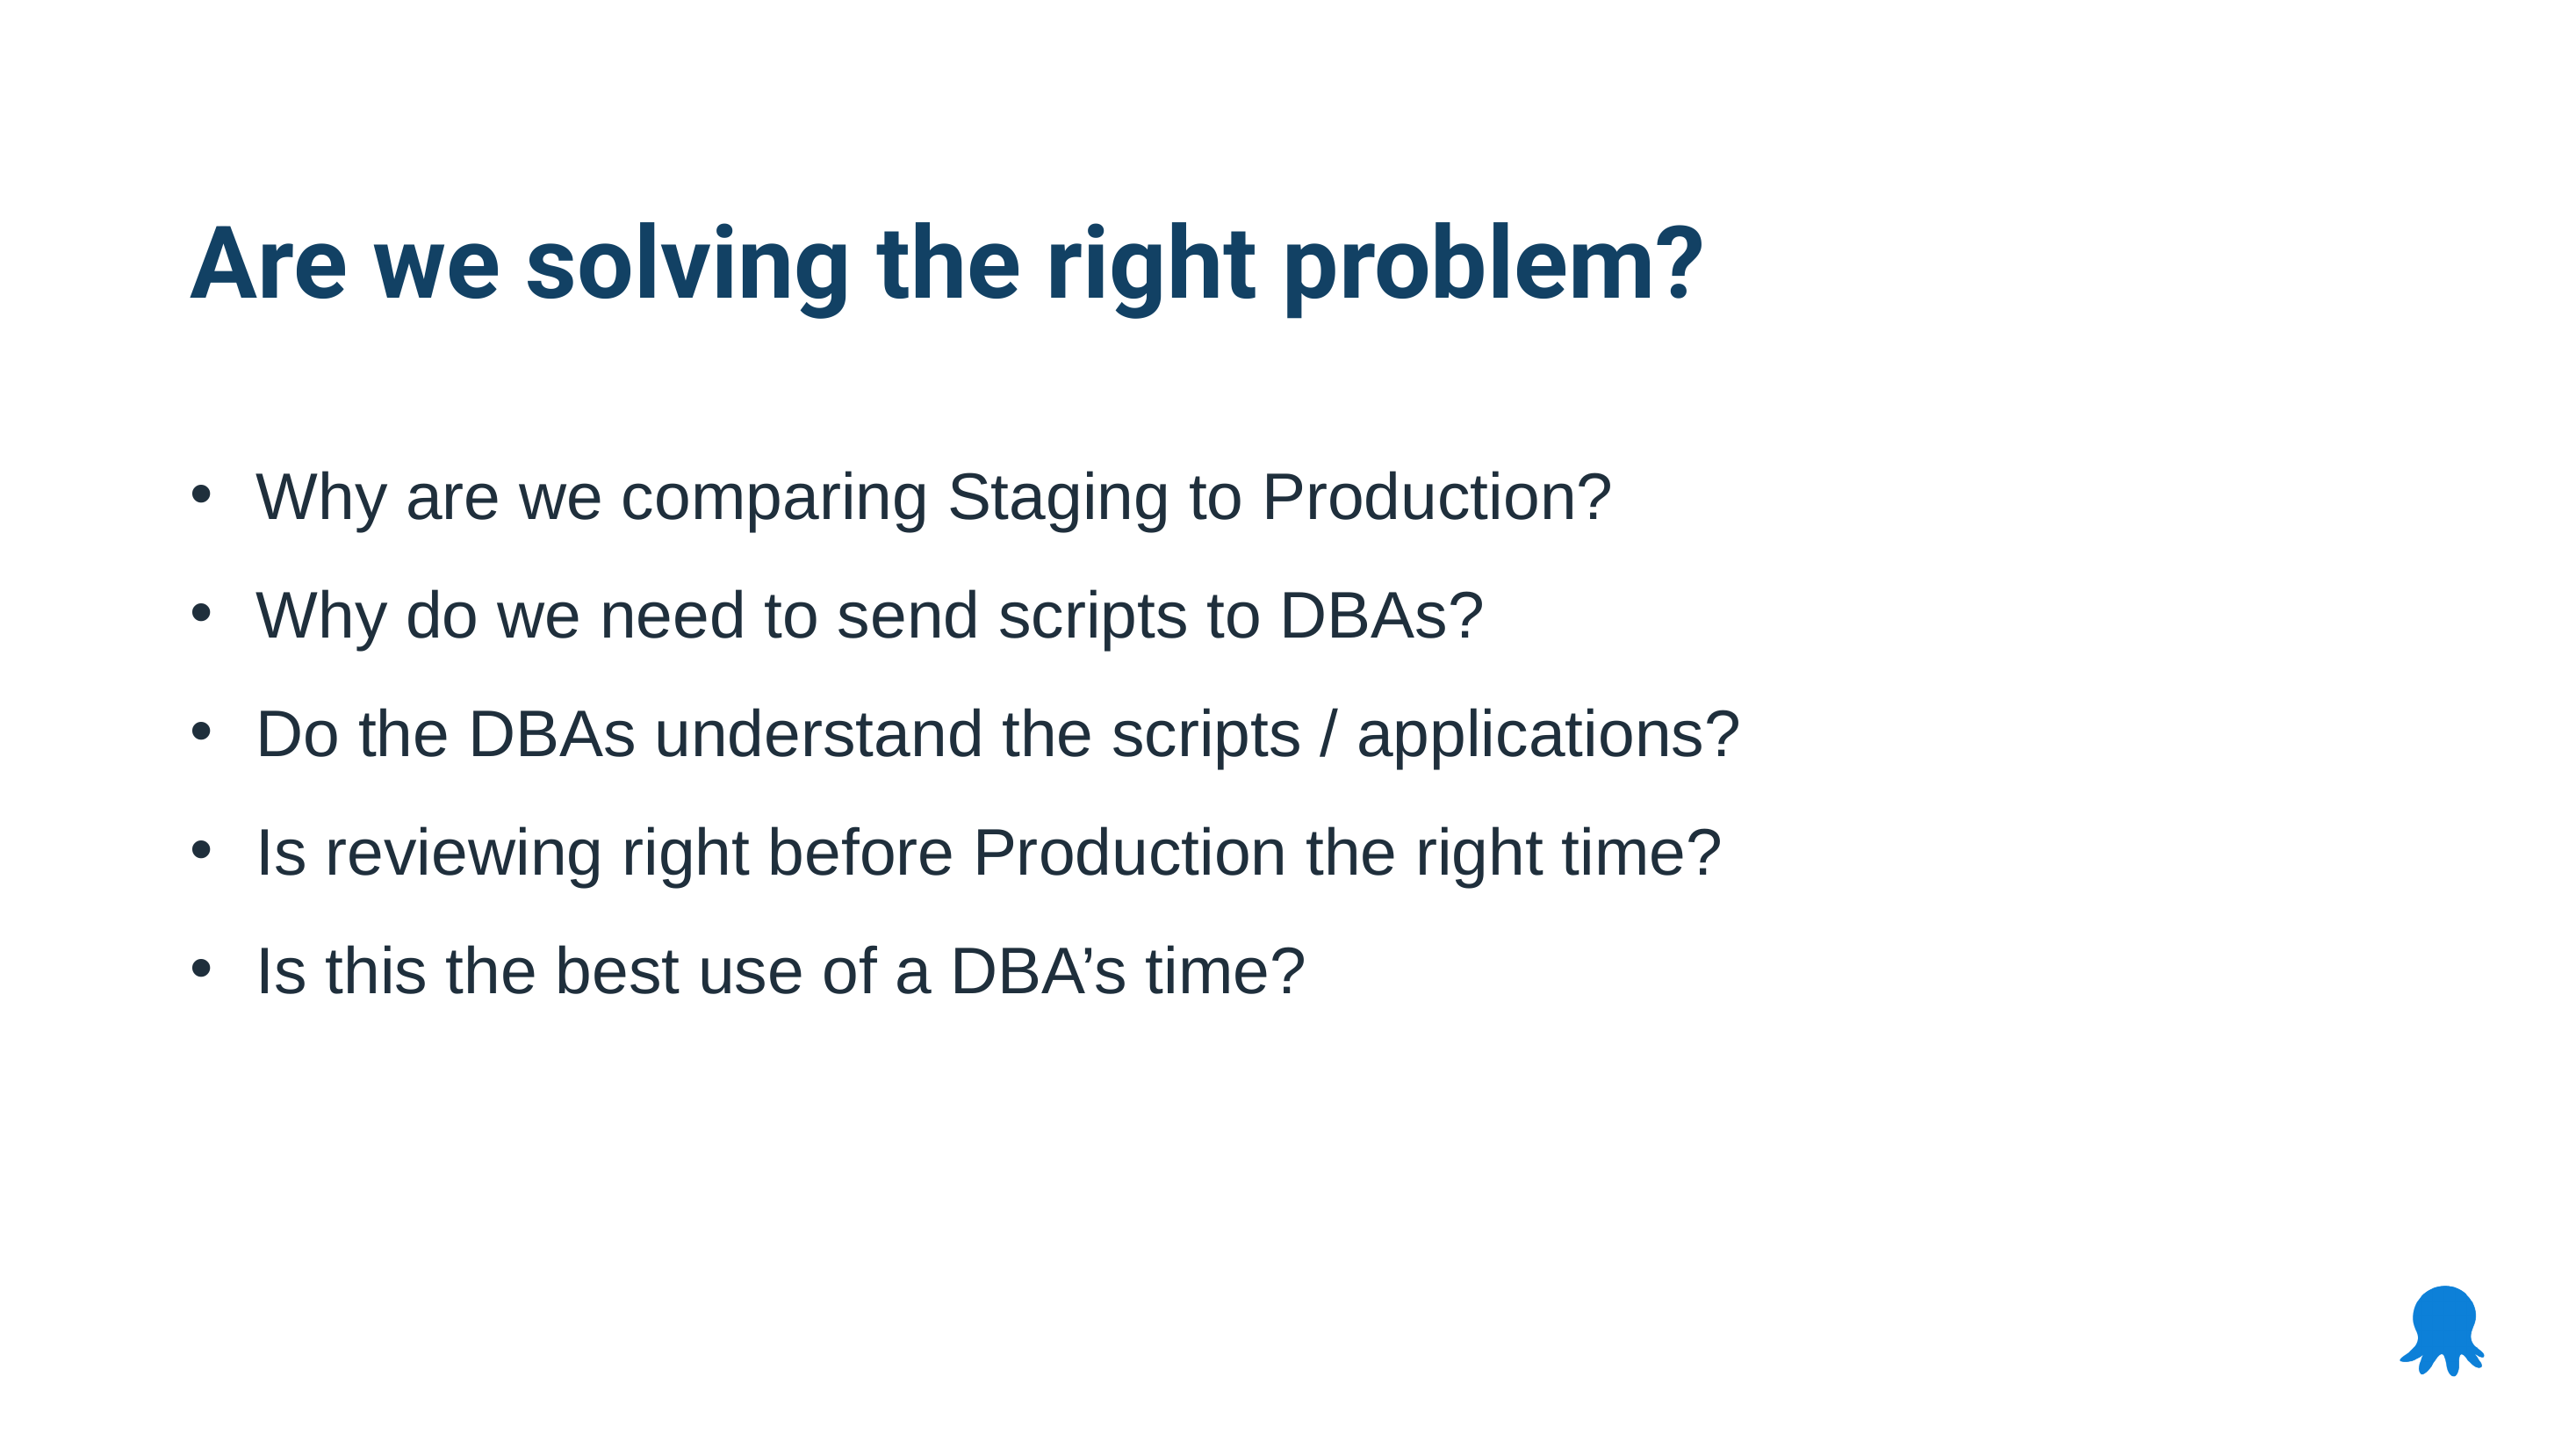

Are we solving the right problem?
Why are we comparing Staging to Production?
Why do we need to send scripts to DBAs?
Do the DBAs understand the scripts / applications?
Is reviewing right before Production the right time?
Is this the best use of a DBA’s time?